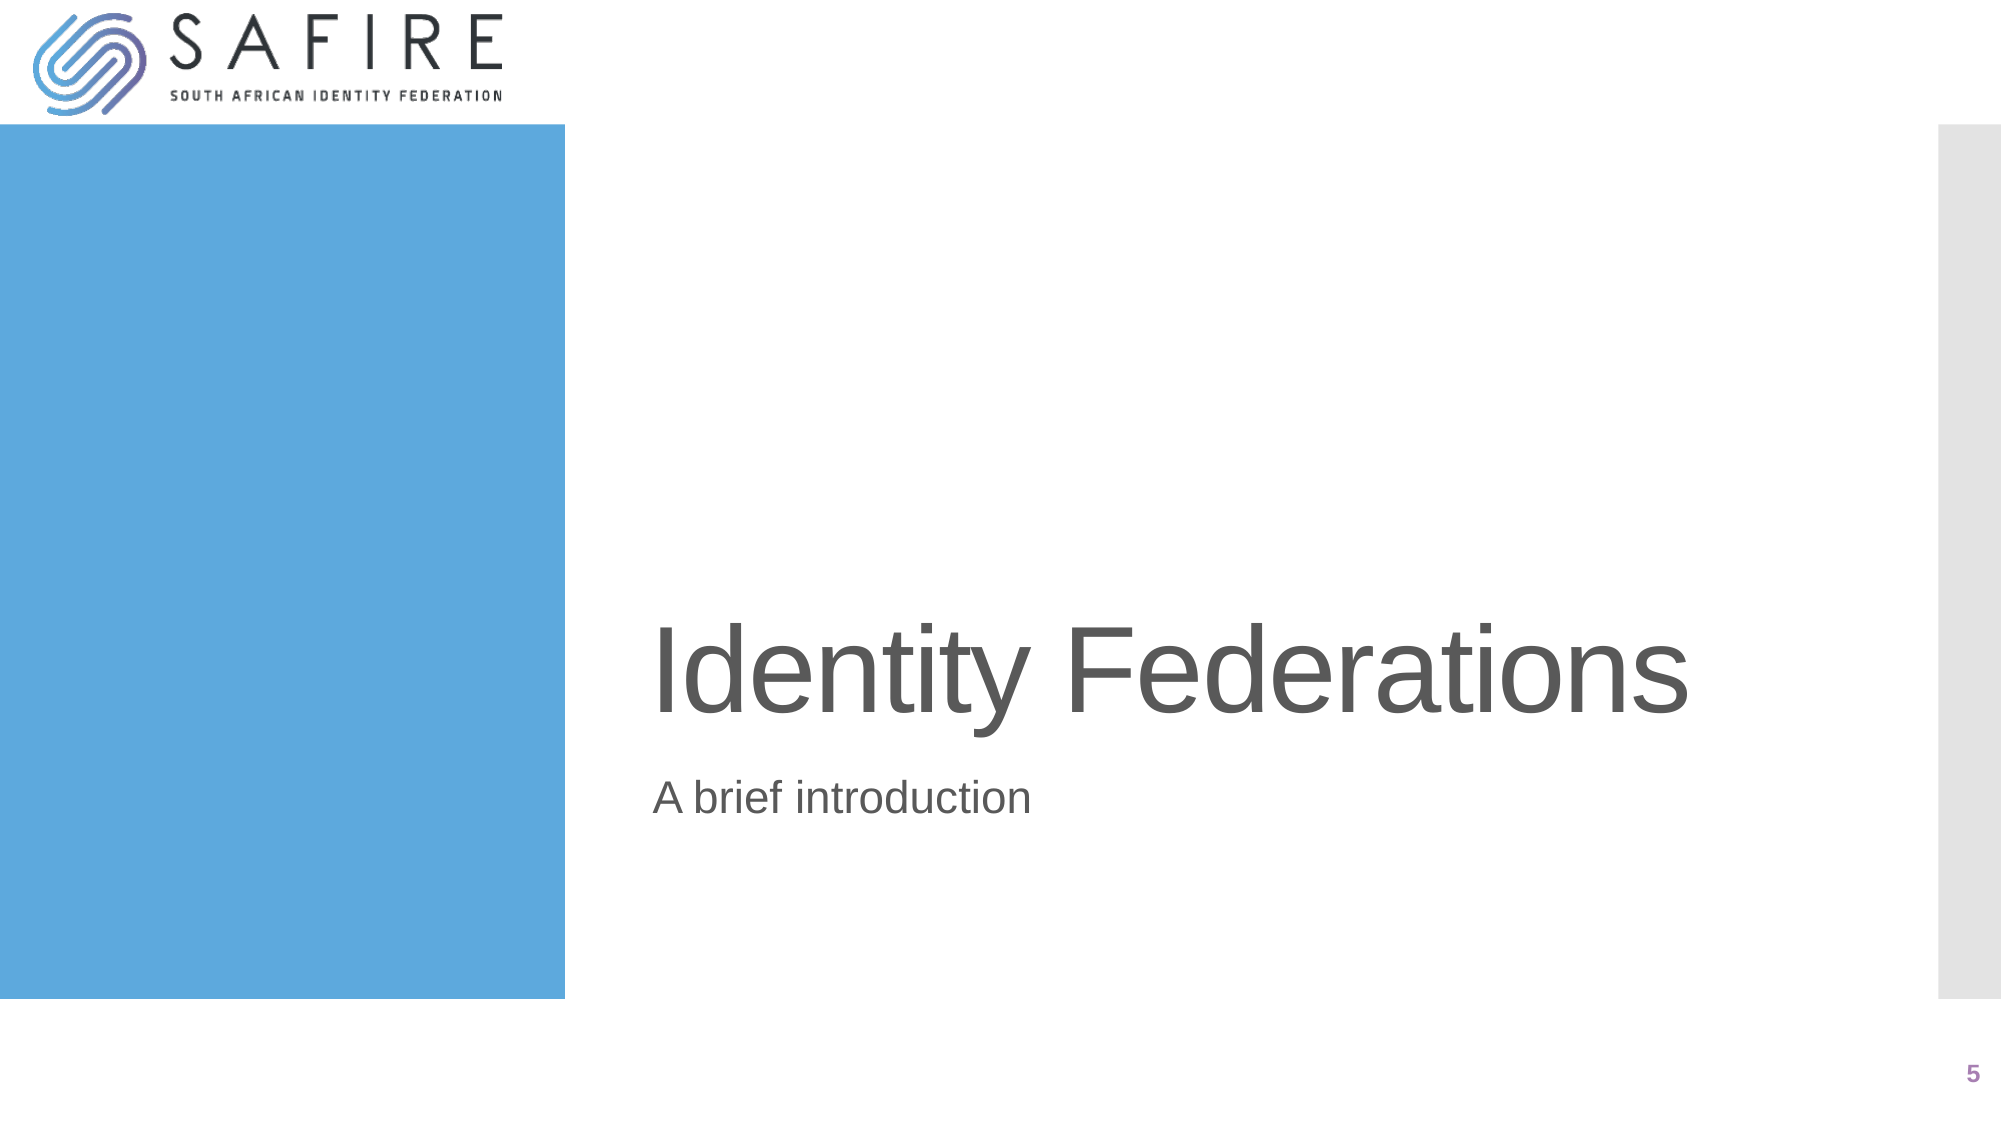

# Identity Federations
A brief introduction
5